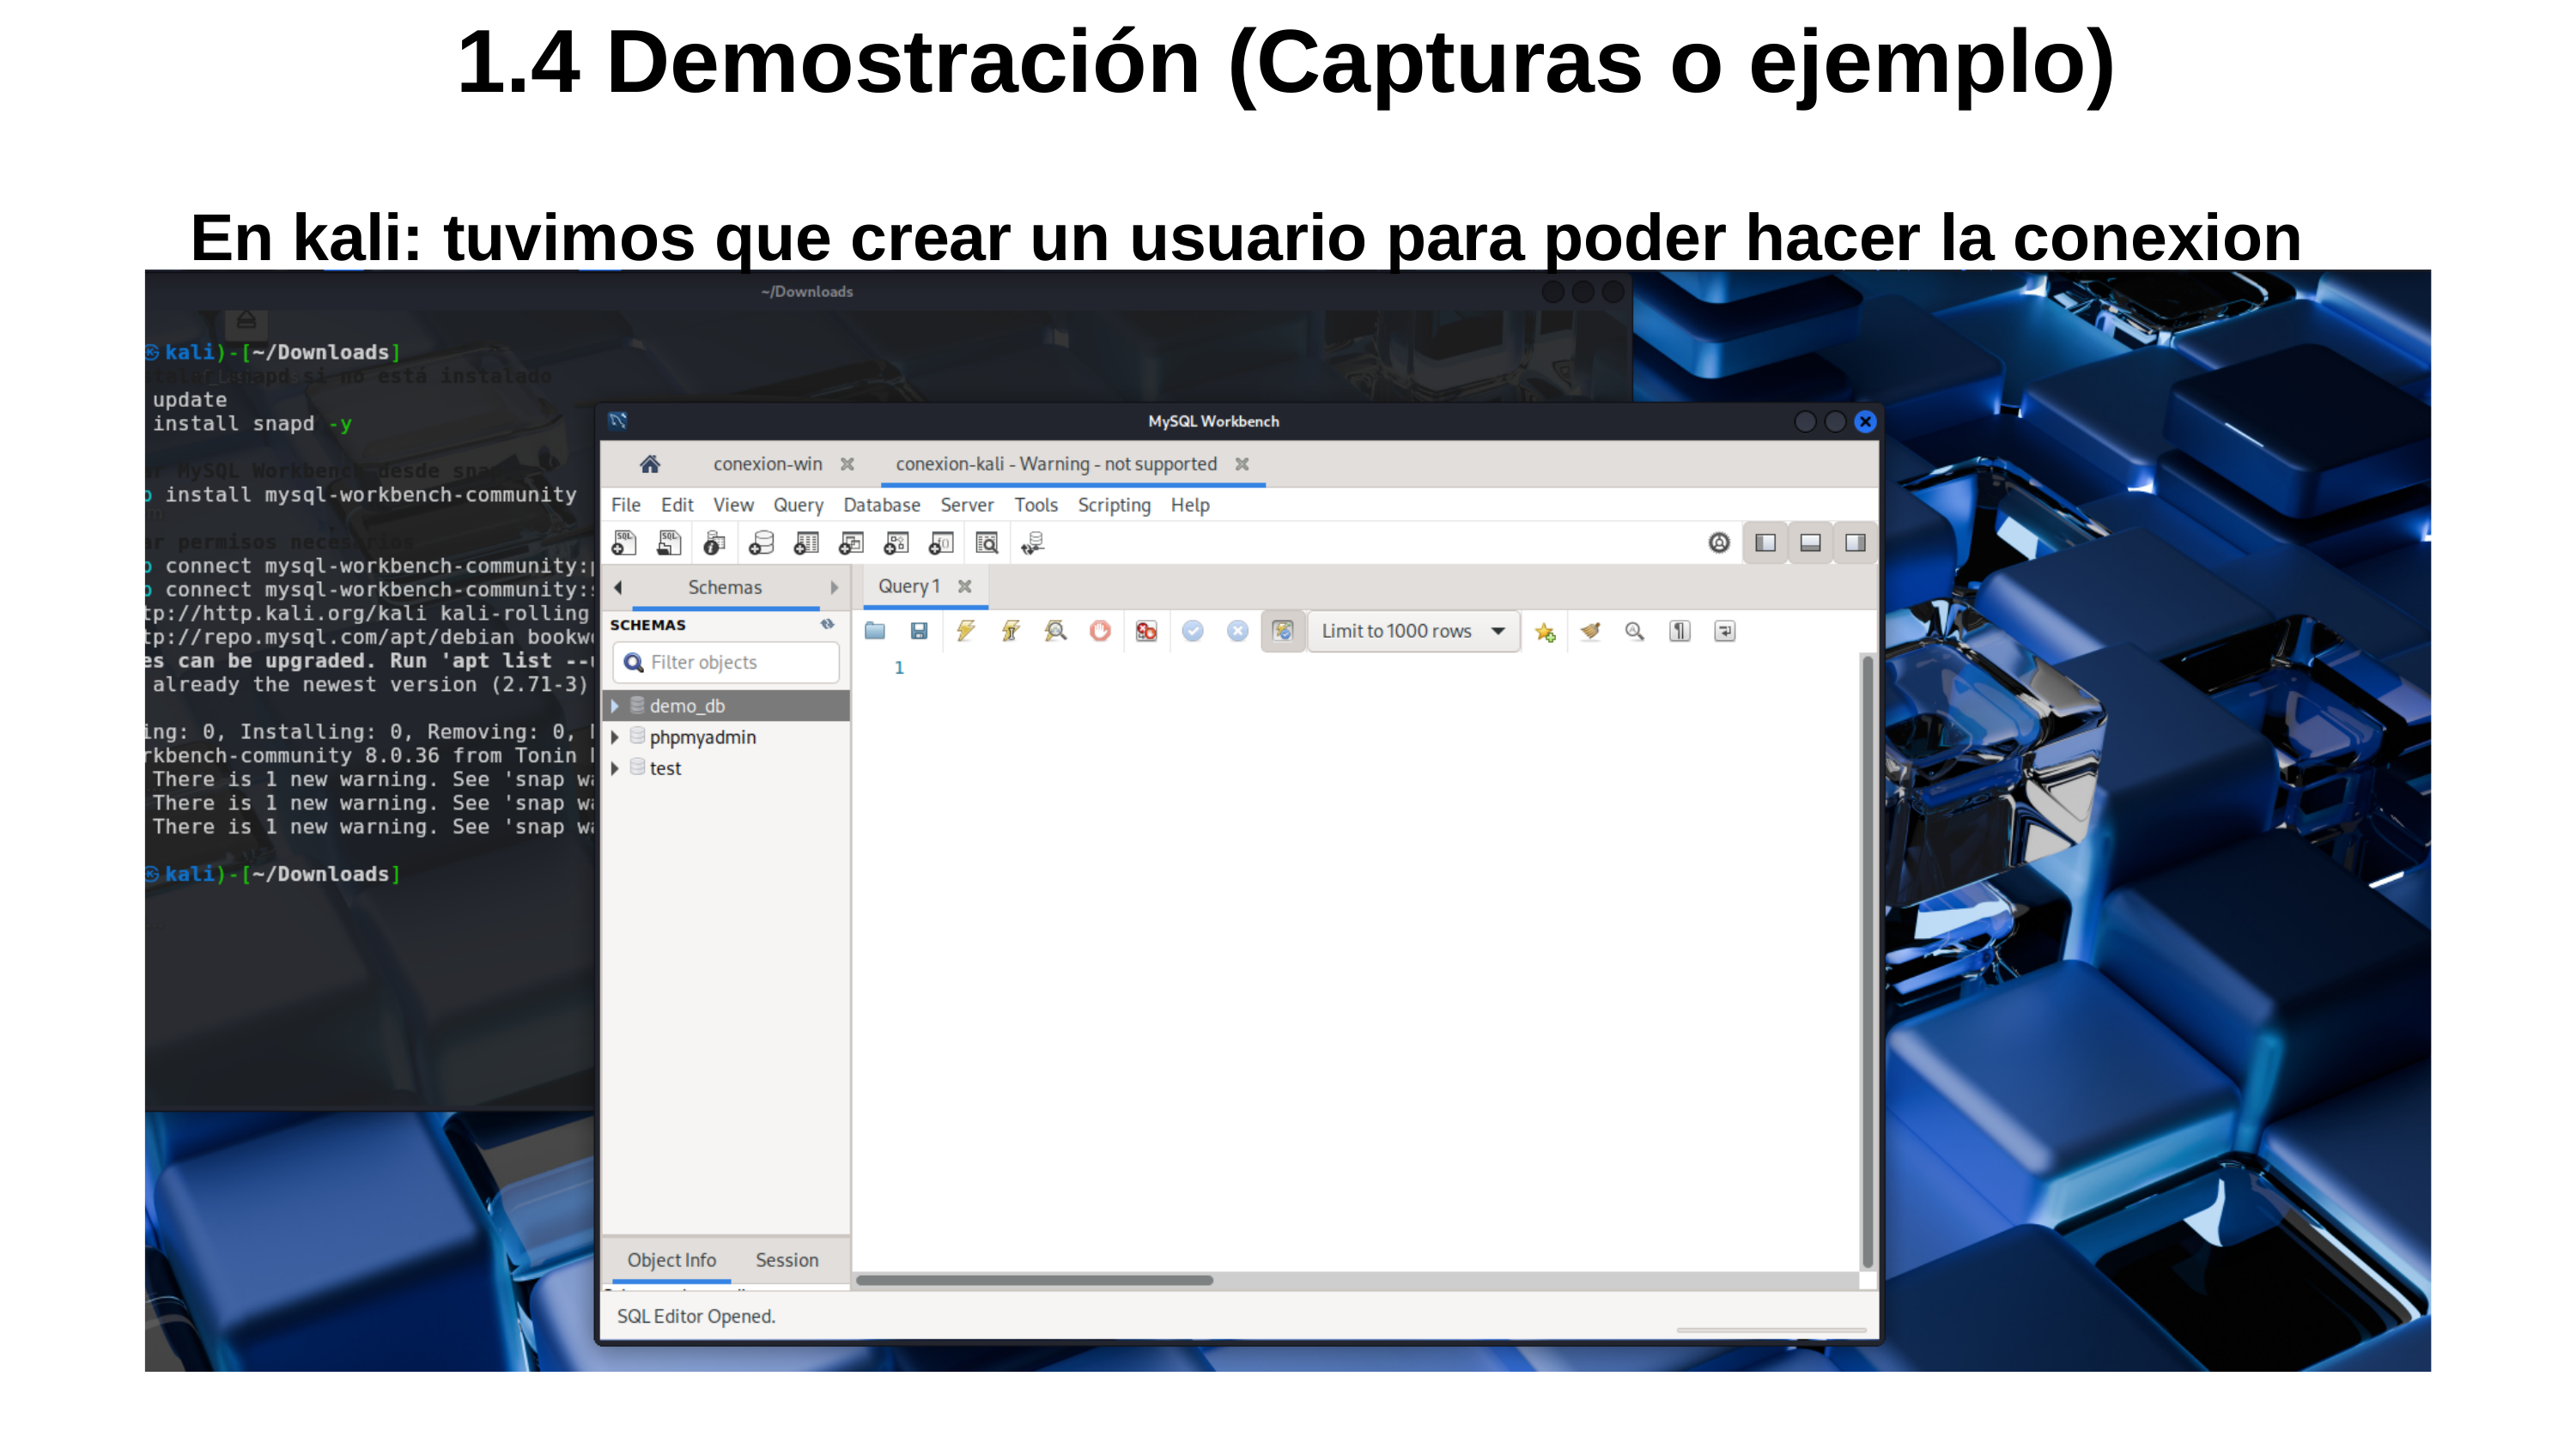

1.4 Demostración (Capturas o ejemplo)
En kali: tuvimos que crear un usuario para poder hacer la conexion